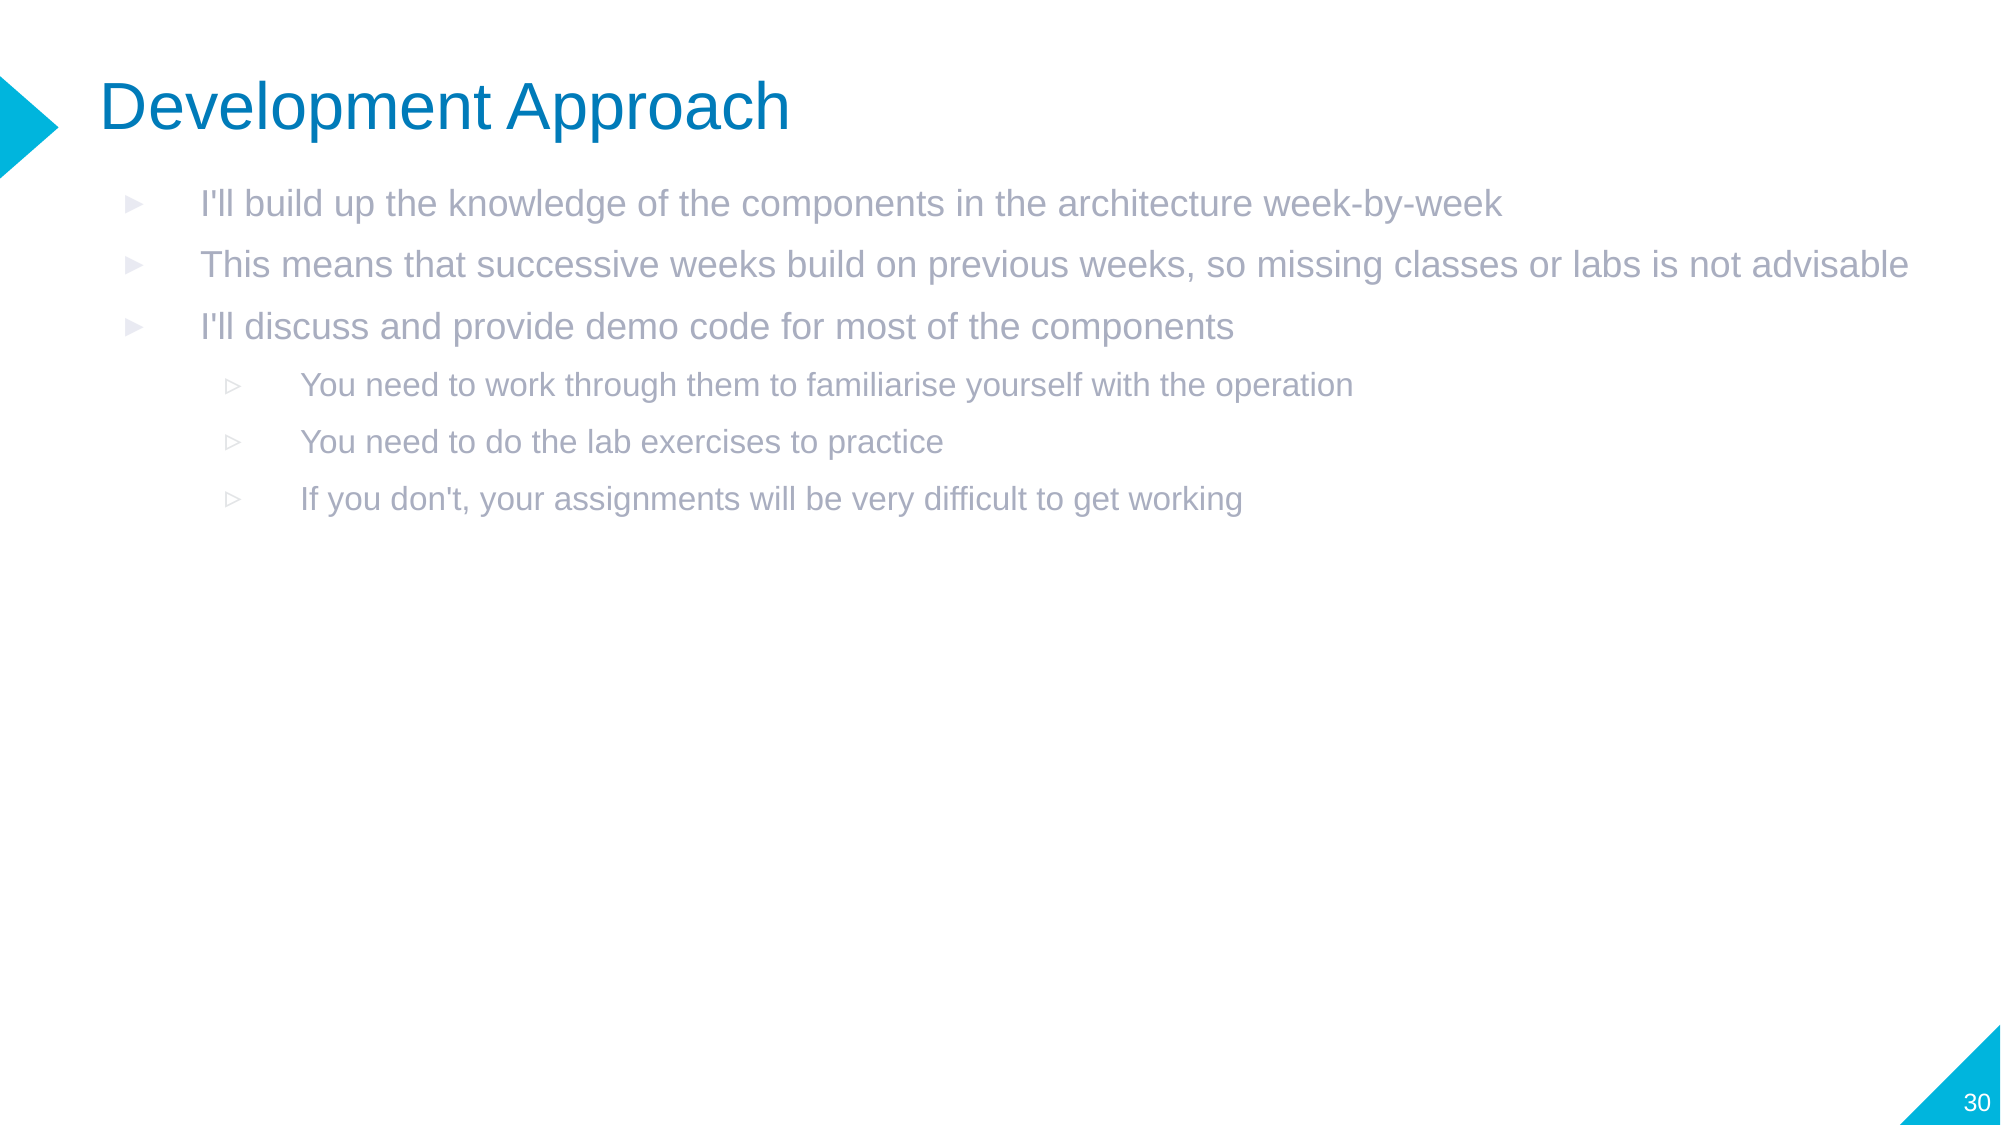

# Development Approach
I'll build up the knowledge of the components in the architecture week-by-week
This means that successive weeks build on previous weeks, so missing classes or labs is not advisable
I'll discuss and provide demo code for most of the components
You need to work through them to familiarise yourself with the operation
You need to do the lab exercises to practice
If you don't, your assignments will be very difficult to get working

30